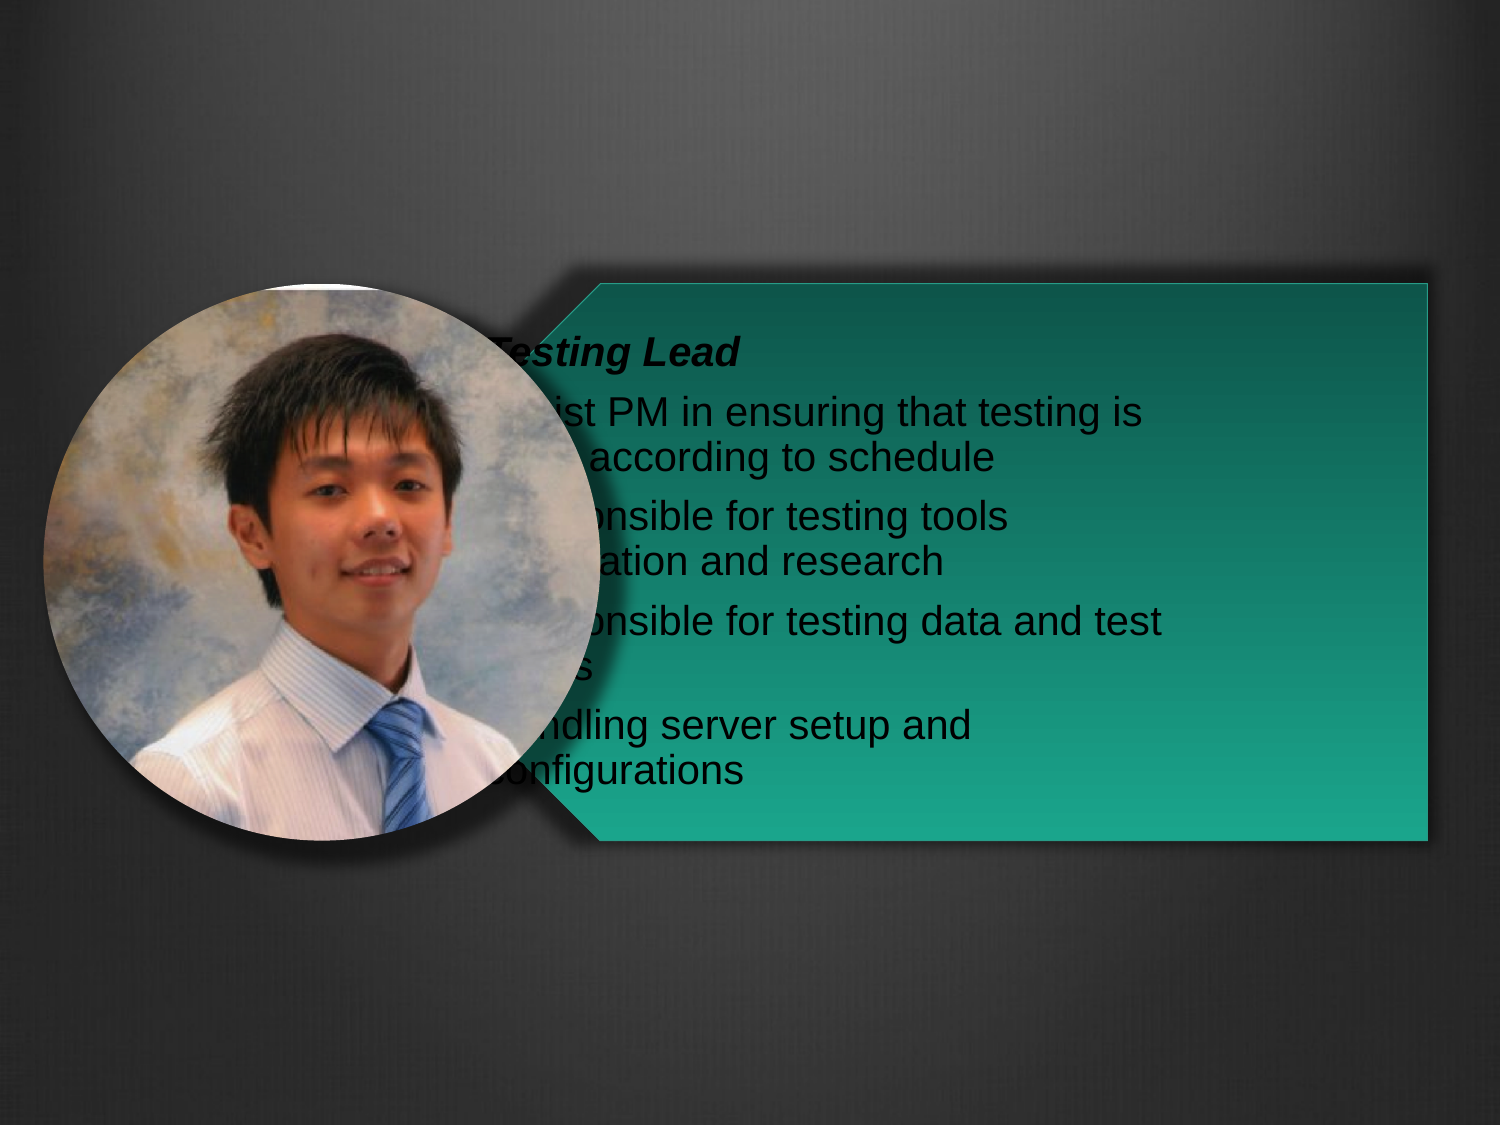

Testing Lead
Assist PM in ensuring that testing is done according to schedule
Responsible for testing tools exploration and research
Responsible for testing data and test cases
Handling server setup and configurations